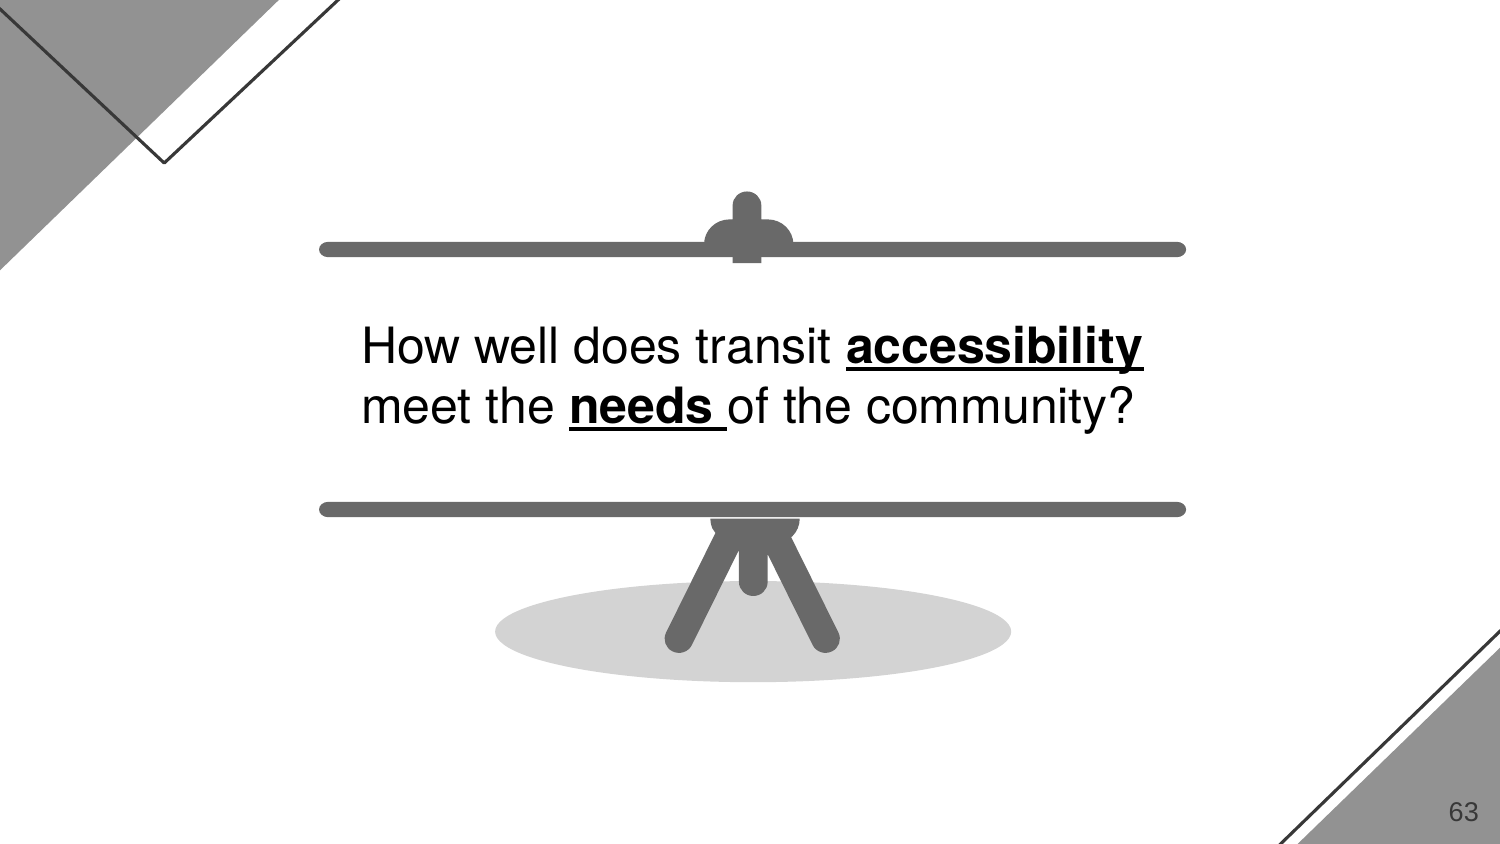

How well does transit accessibility meet the needs of the community?

63